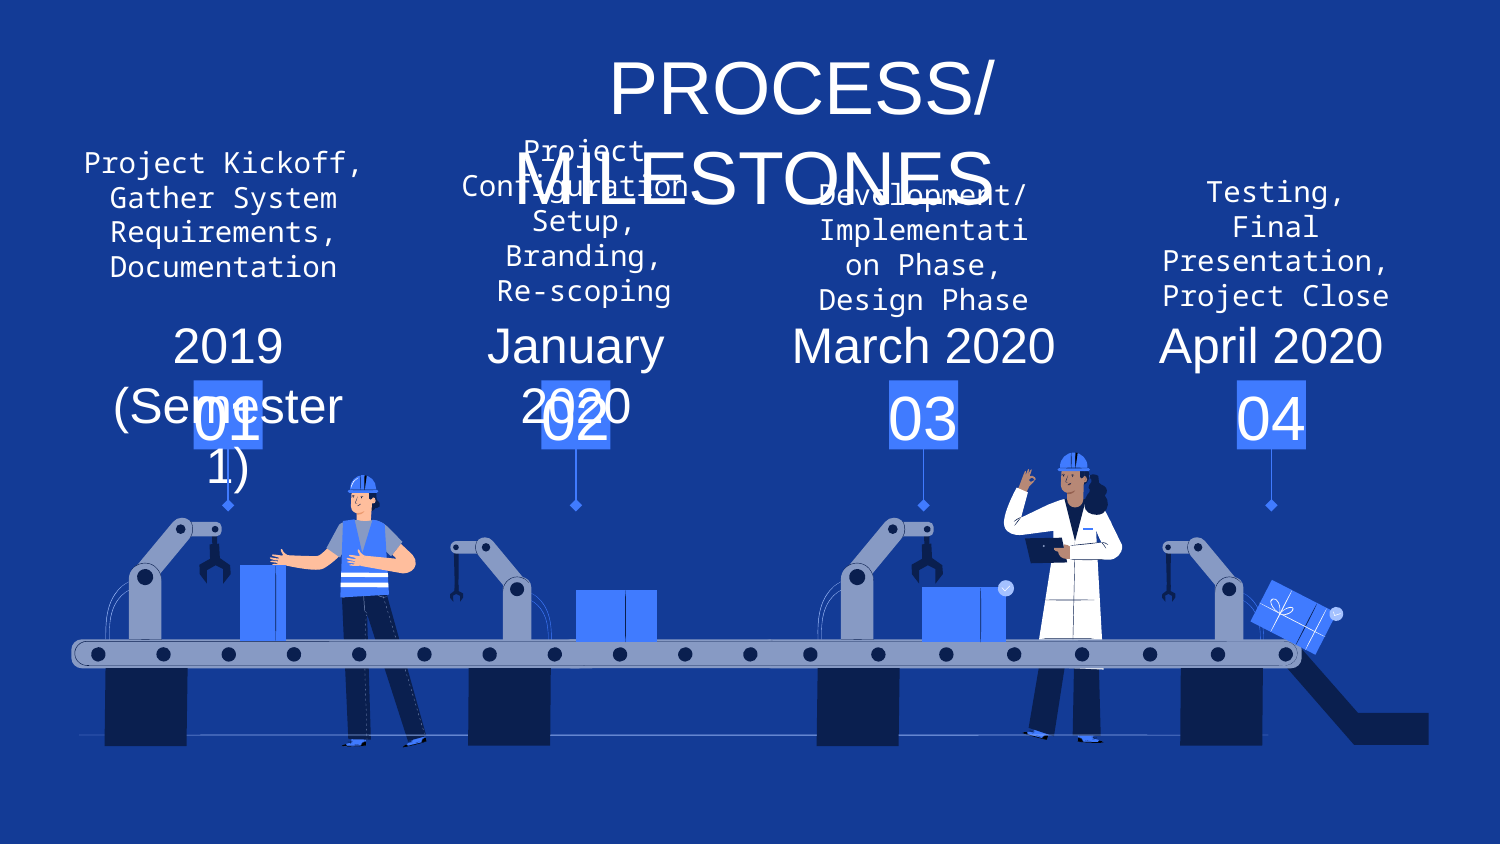

# PROCESS/MILESTONES
Project Kickoff,
Gather System Requirements,
Documentation
Project Configuration,
Setup,
Branding,
Re-scoping
Testing,
Final Presentation,
Project Close
Development/
Implementation Phase,
Design Phase
2019 (Semester 1)
January 2020
March 2020
April 2020

01
02
03
04